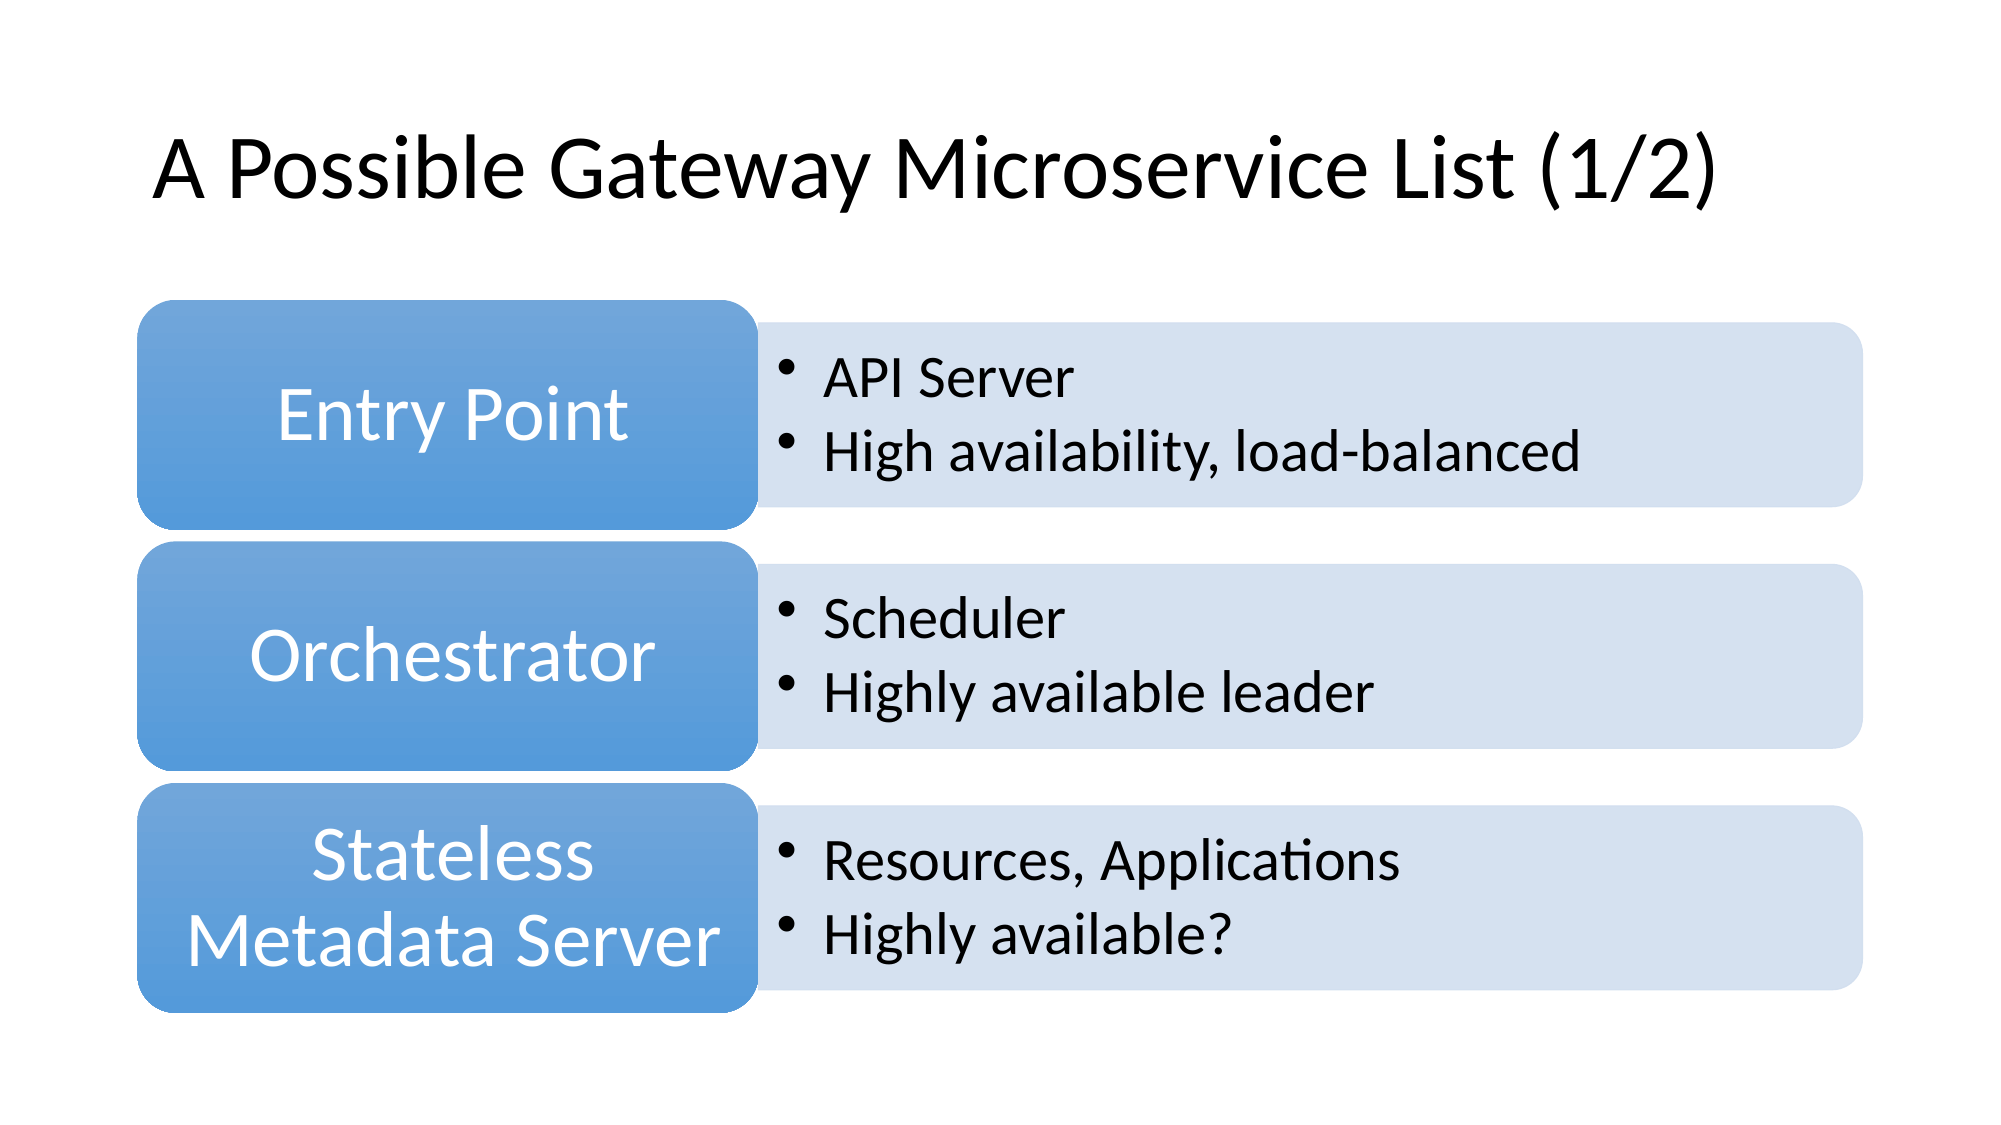

# A Possible Gateway Microservice List (1/2)
API Server
High availability, load-balanced
Entry Point
Scheduler
Highly available leader
Orchestrator
Resources, Applications
Highly available?
Stateless Metadata Server